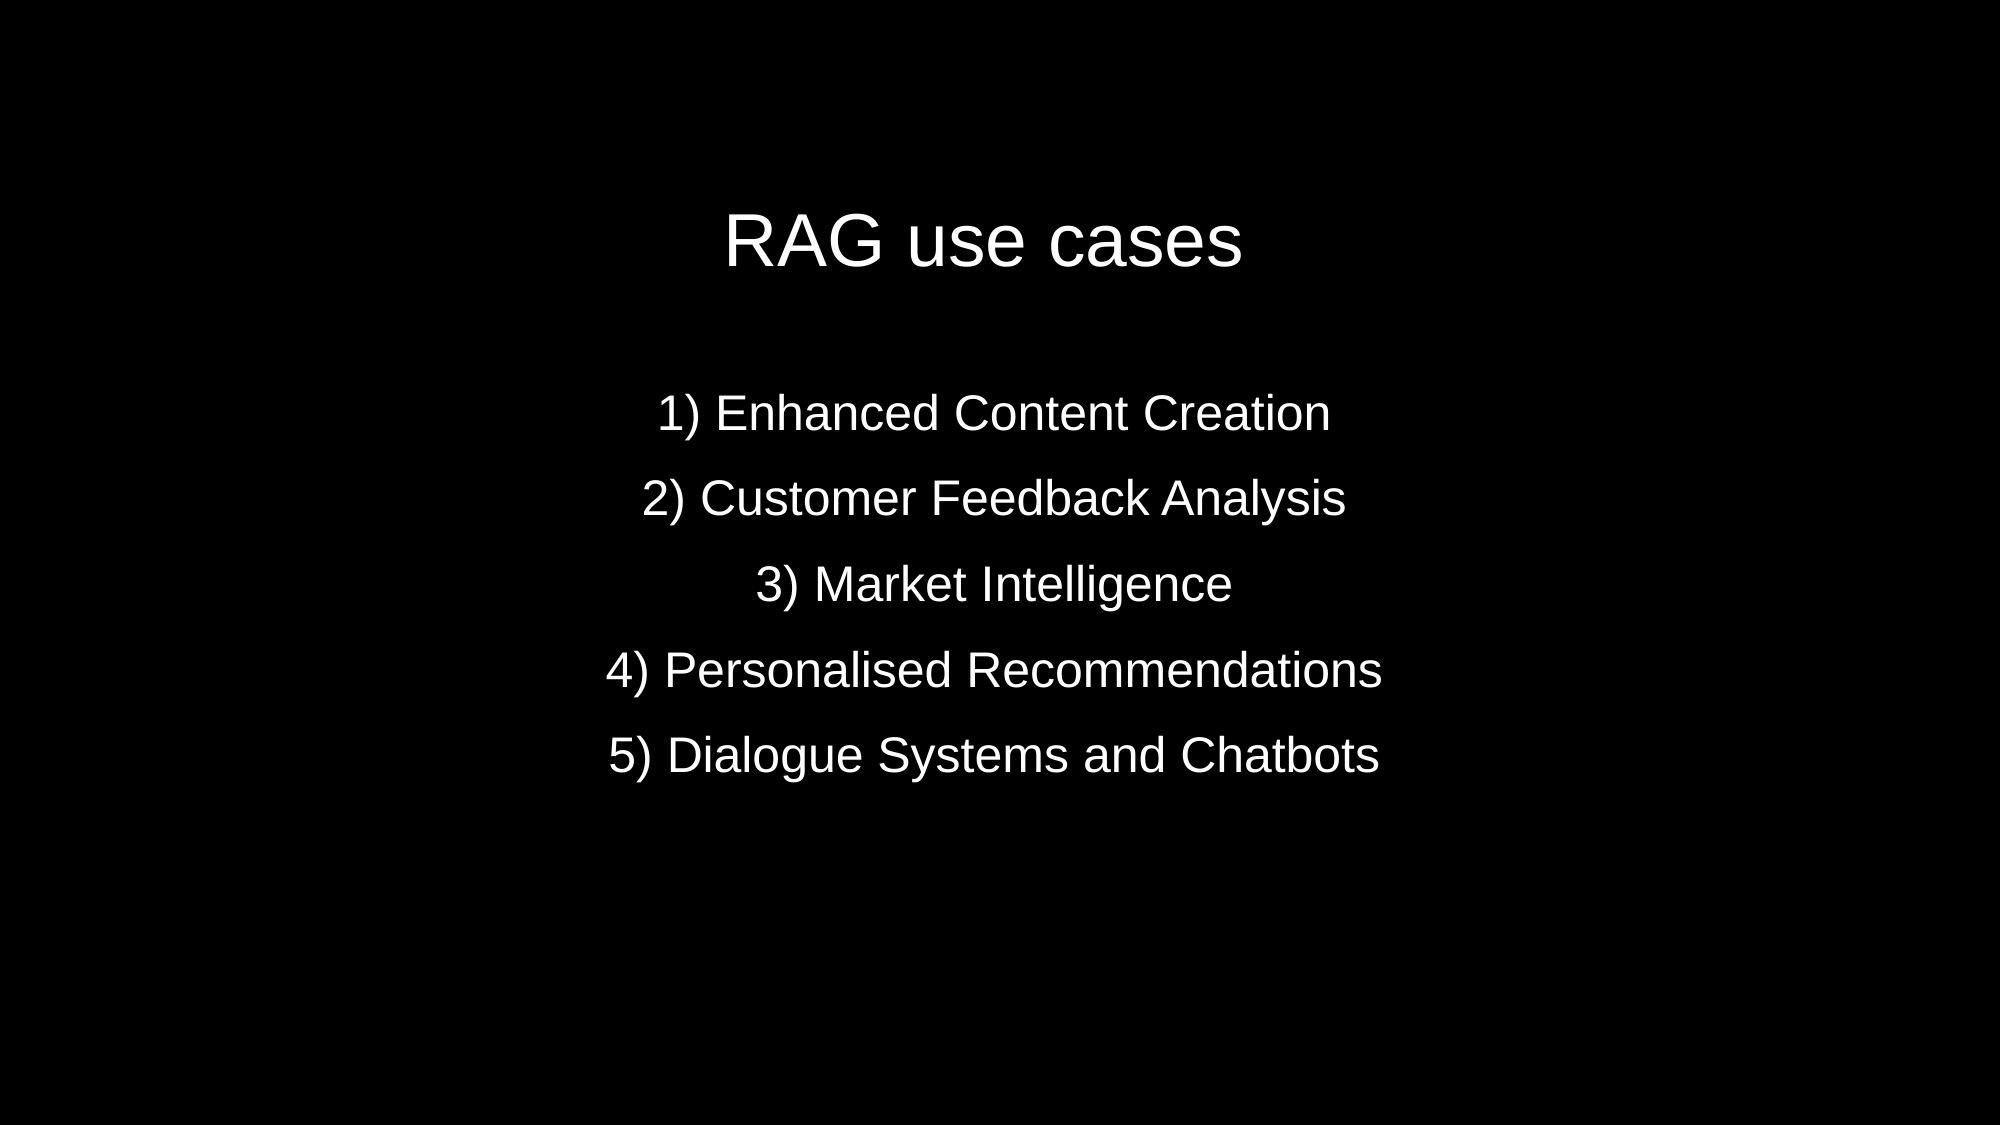

RAG use cases

1) Enhanced Content Creation
2) Customer Feedback Analysis
3) Market Intelligence
4) Personalised Recommendations
5) Dialogue Systems and Chatbots